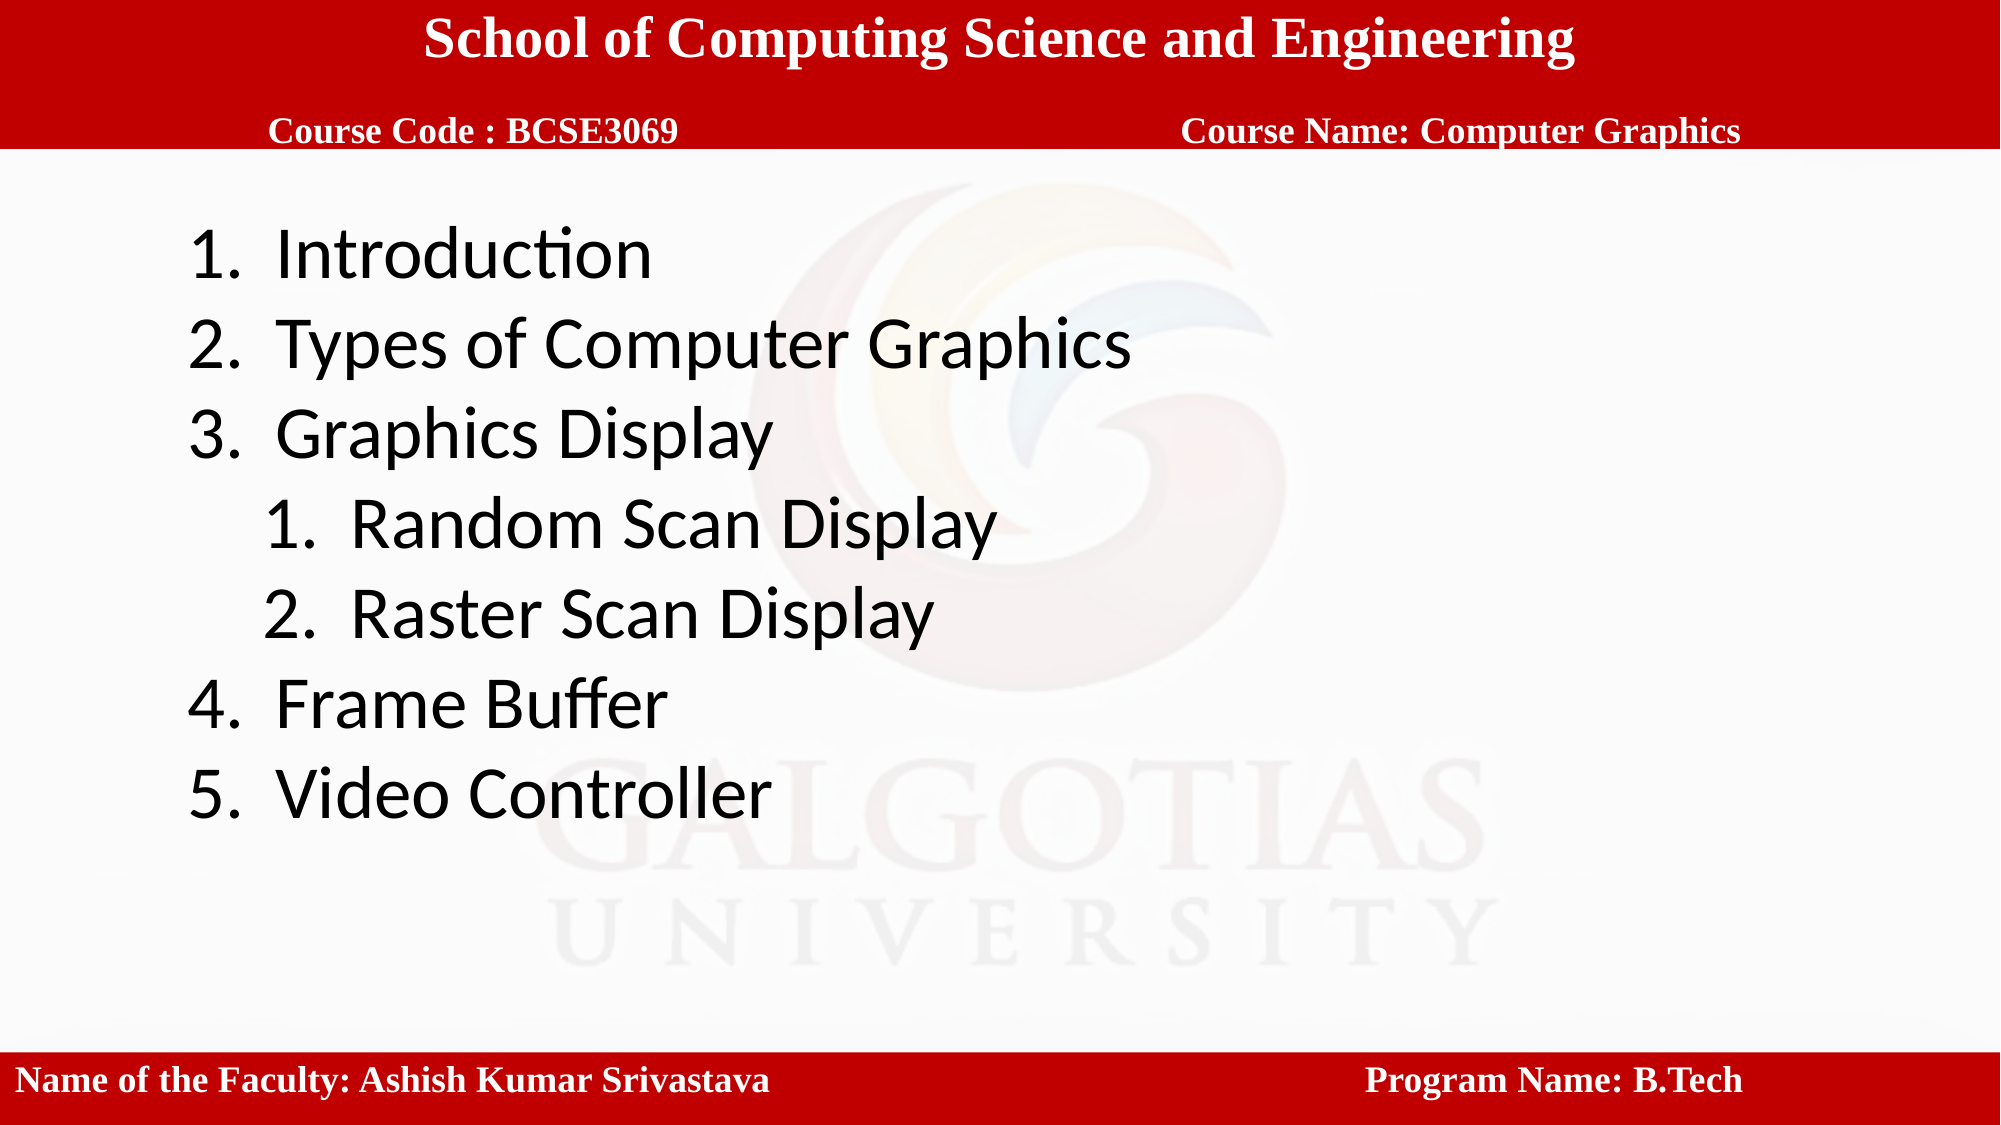

School of Computing Science and Engineering
 Course Code : BCSE3069		                                  Course Name: Computer Graphics

Introduction
Types of Computer Graphics
Graphics Display
Random Scan Display
Raster Scan Display
Frame Buffer
Video Controller

Name of the Faculty: Ashish Kumar Srivastava				Program Name: B.Tech